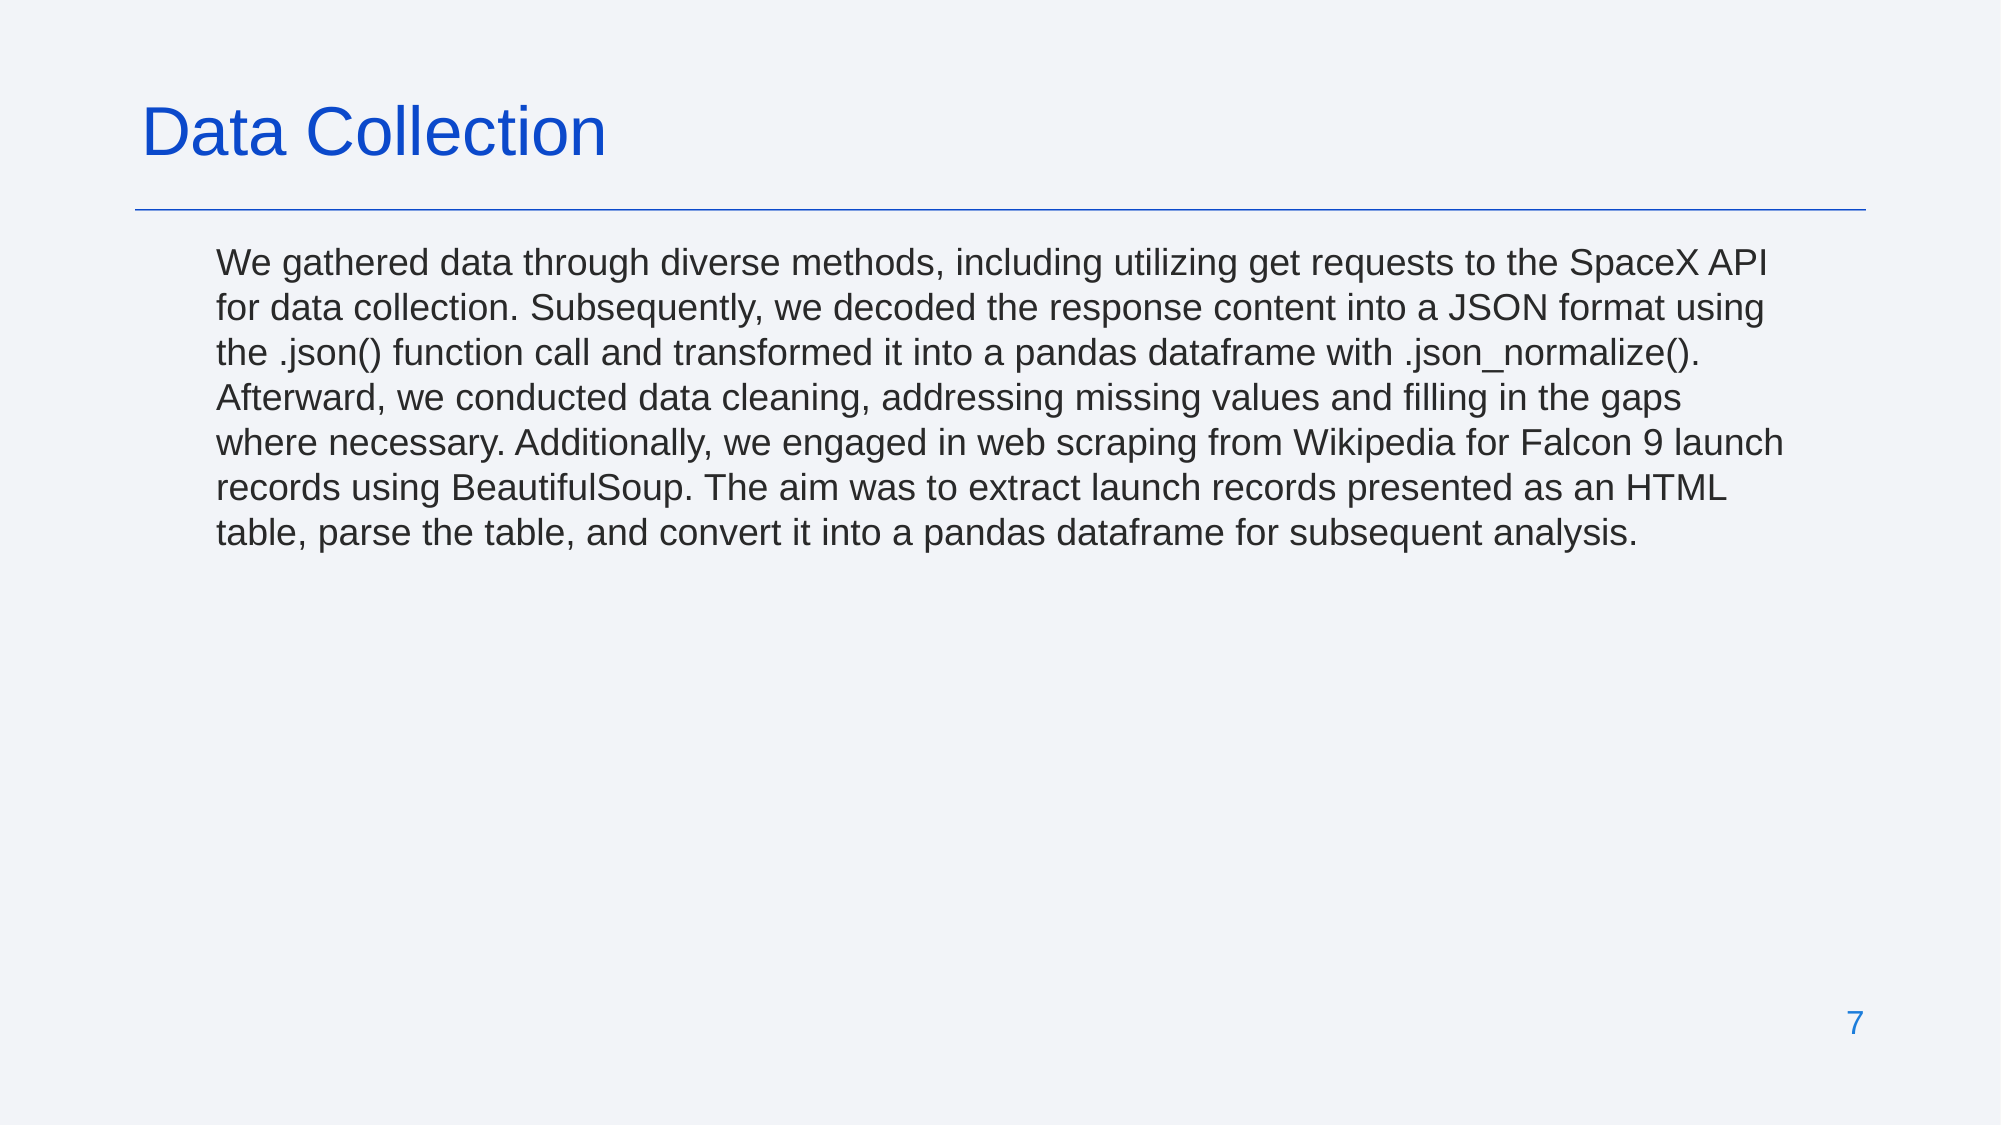

Data Collection
We gathered data through diverse methods, including utilizing get requests to the SpaceX API for data collection. Subsequently, we decoded the response content into a JSON format using the .json() function call and transformed it into a pandas dataframe with .json_normalize(). Afterward, we conducted data cleaning, addressing missing values and filling in the gaps where necessary. Additionally, we engaged in web scraping from Wikipedia for Falcon 9 launch records using BeautifulSoup. The aim was to extract launch records presented as an HTML table, parse the table, and convert it into a pandas dataframe for subsequent analysis.

7